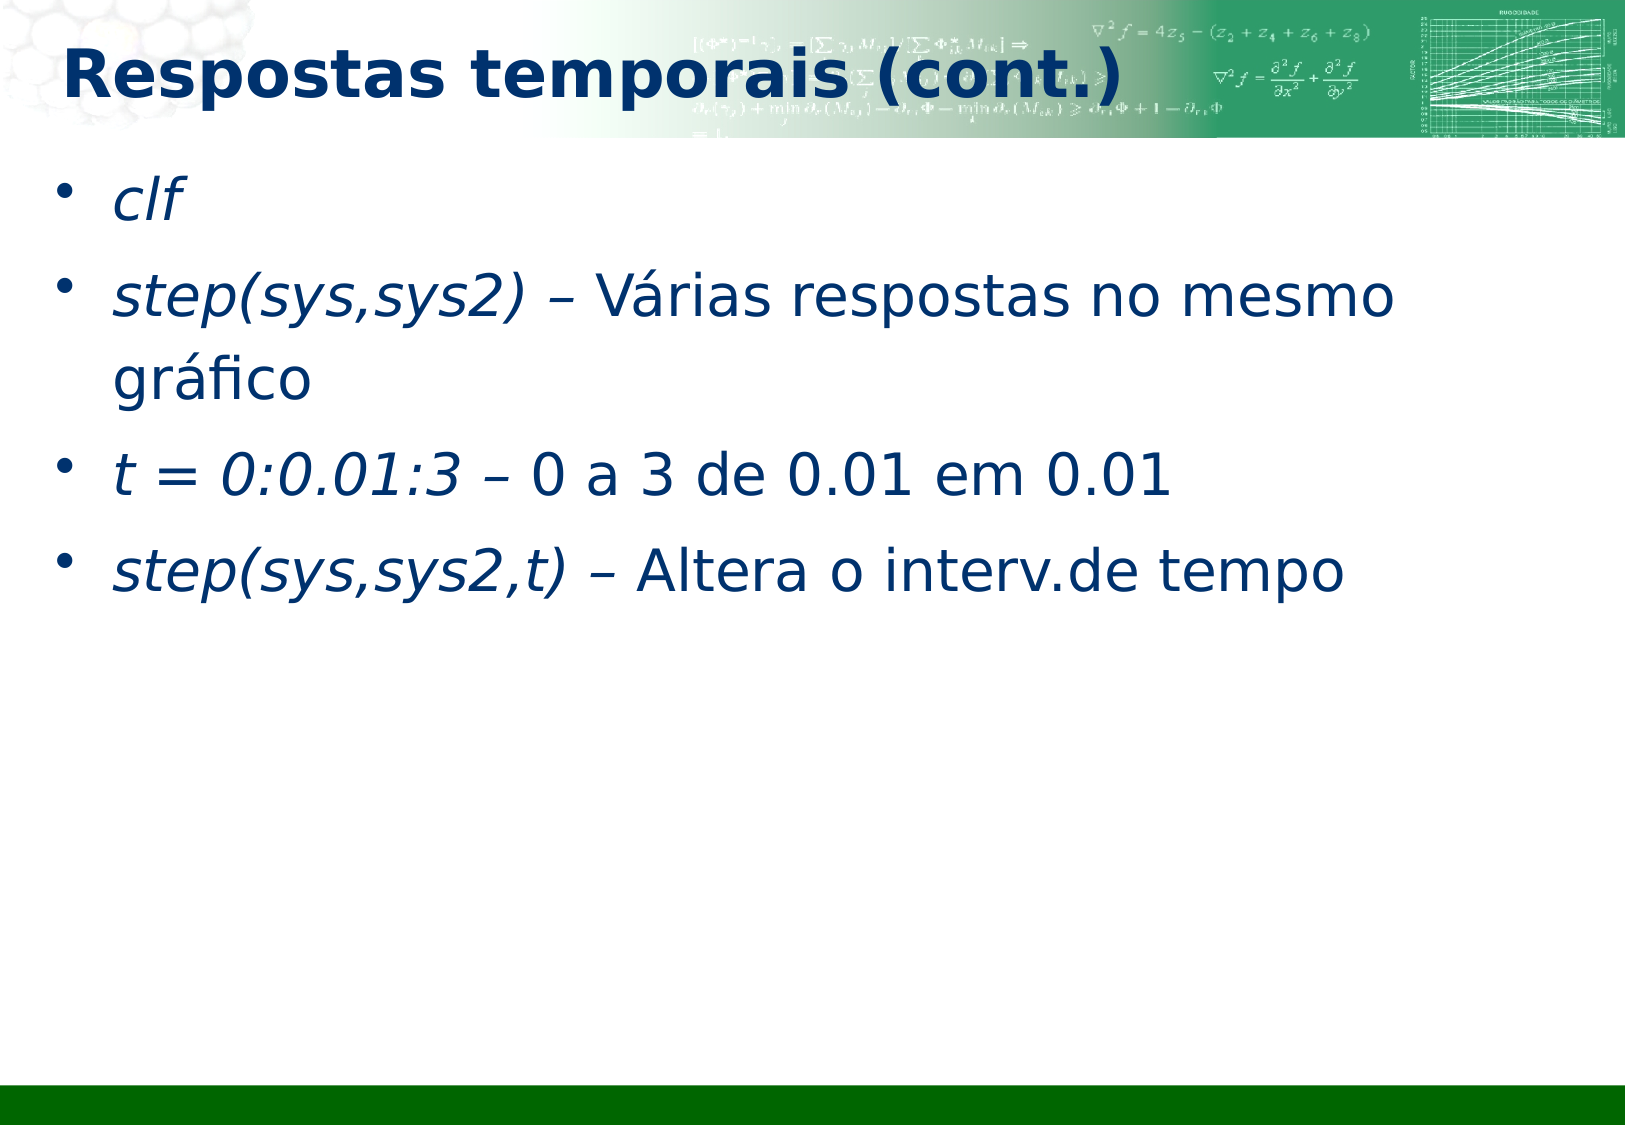

# Respostas temporais (cont.)
clf
step(sys,sys2) – Várias respostas no mesmo gráfico
t = 0:0.01:3 – 0 a 3 de 0.01 em 0.01
step(sys,sys2,t) – Altera o interv.de tempo